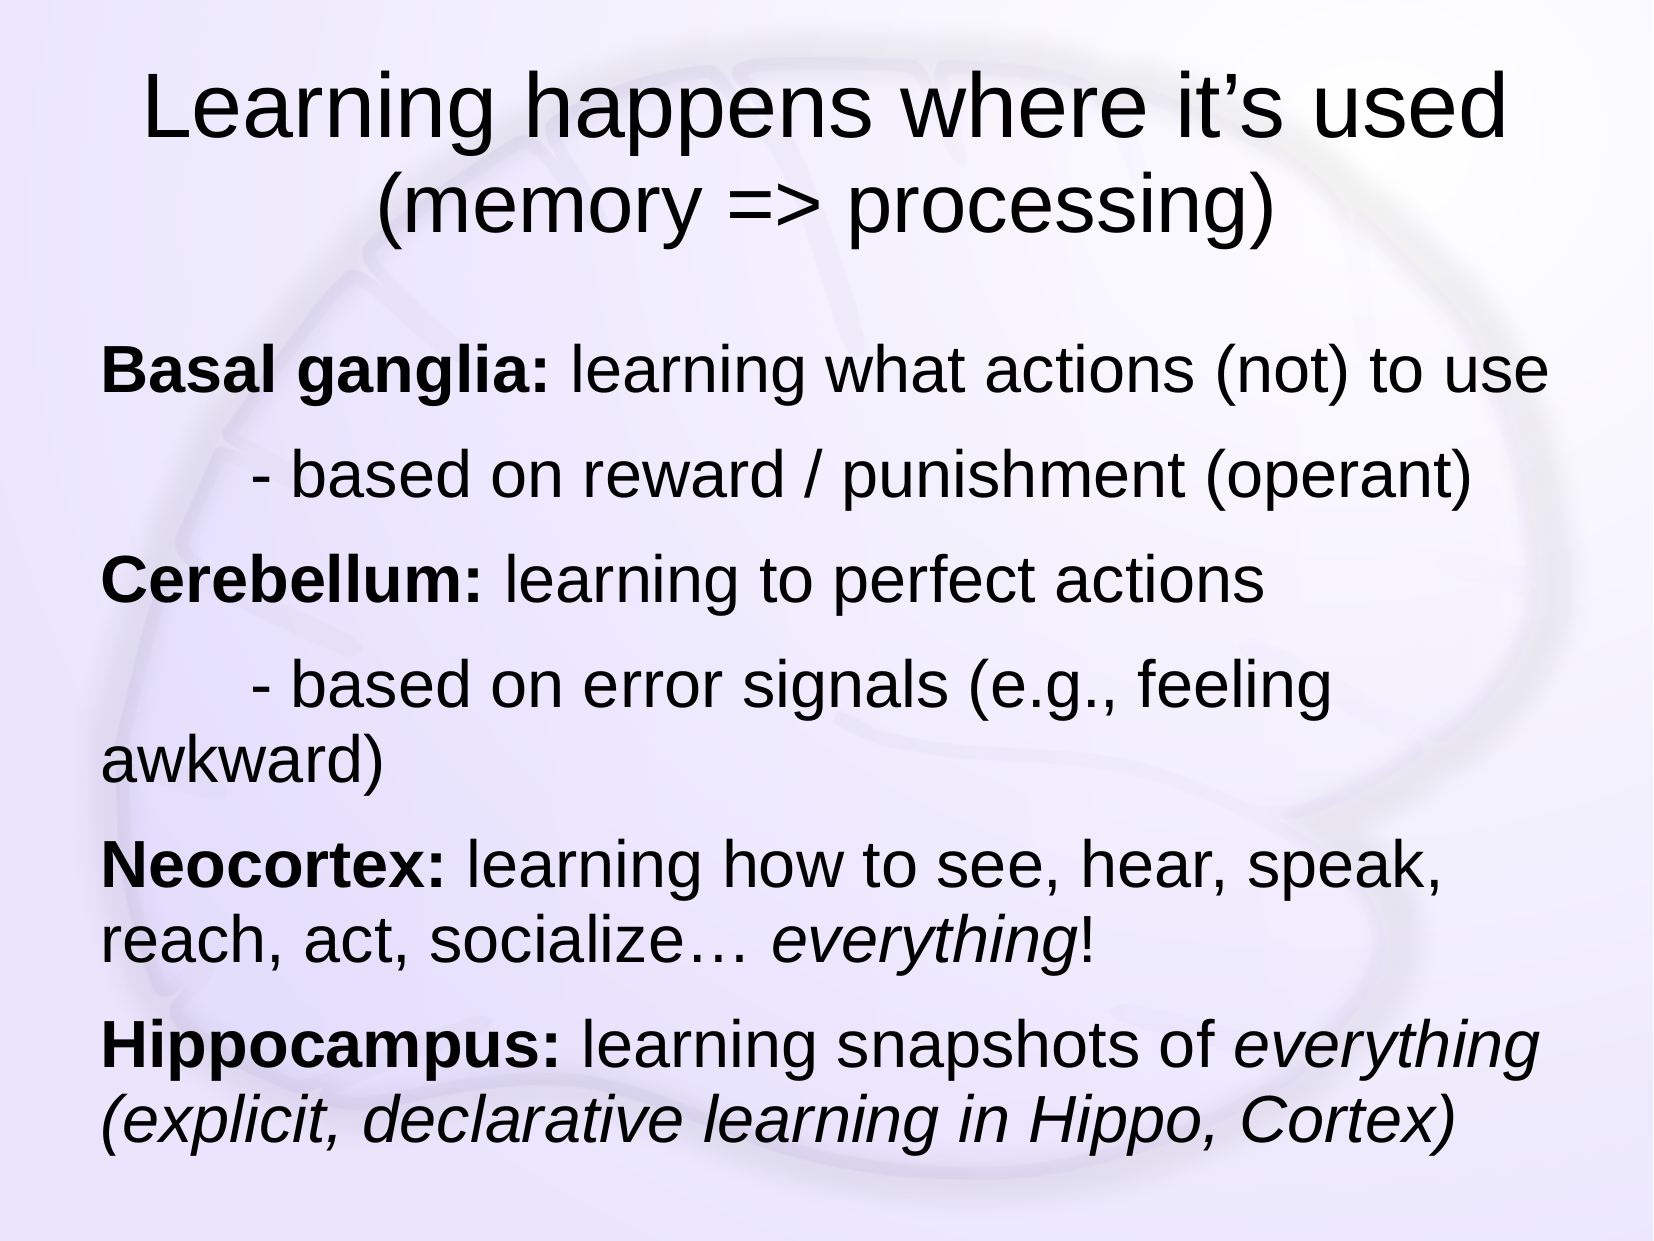

# Learning happens where it’s used (memory => processing)
Basal ganglia: learning what actions (not) to use
	- based on reward / punishment (operant)
Cerebellum: learning to perfect actions
	- based on error signals (e.g., feeling awkward)
Neocortex: learning how to see, hear, speak, reach, act, socialize… everything!
Hippocampus: learning snapshots of everything (explicit, declarative learning in Hippo, Cortex)